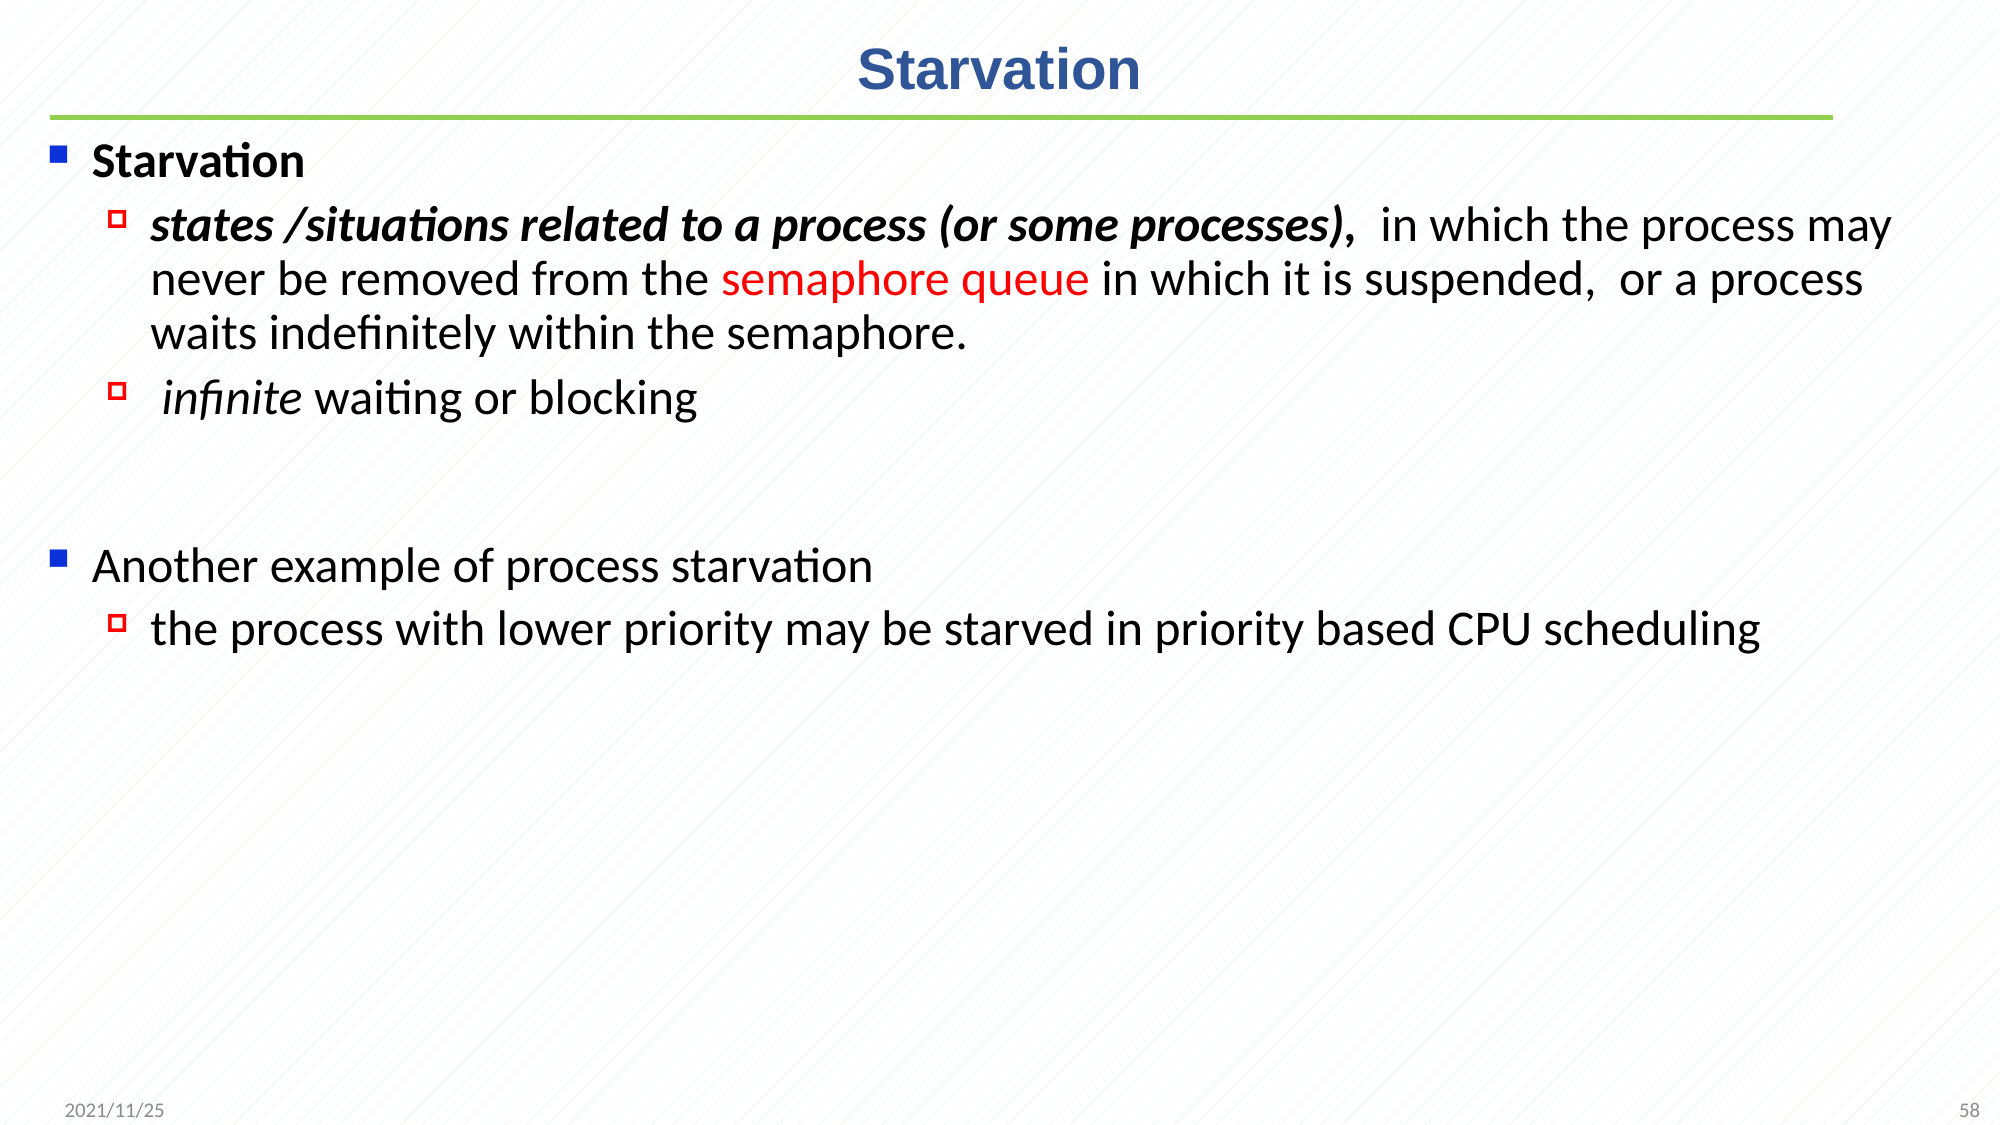

# Starvation
Starvation
states /situations related to a process (or some processes),  in which the process may never be removed from the semaphore queue in which it is suspended,  or a process waits indefinitely within the semaphore.
 infinite waiting or blocking

Another example of process starvation
the process with lower priority may be starved in priority based CPU scheduling

58
2021/11/25